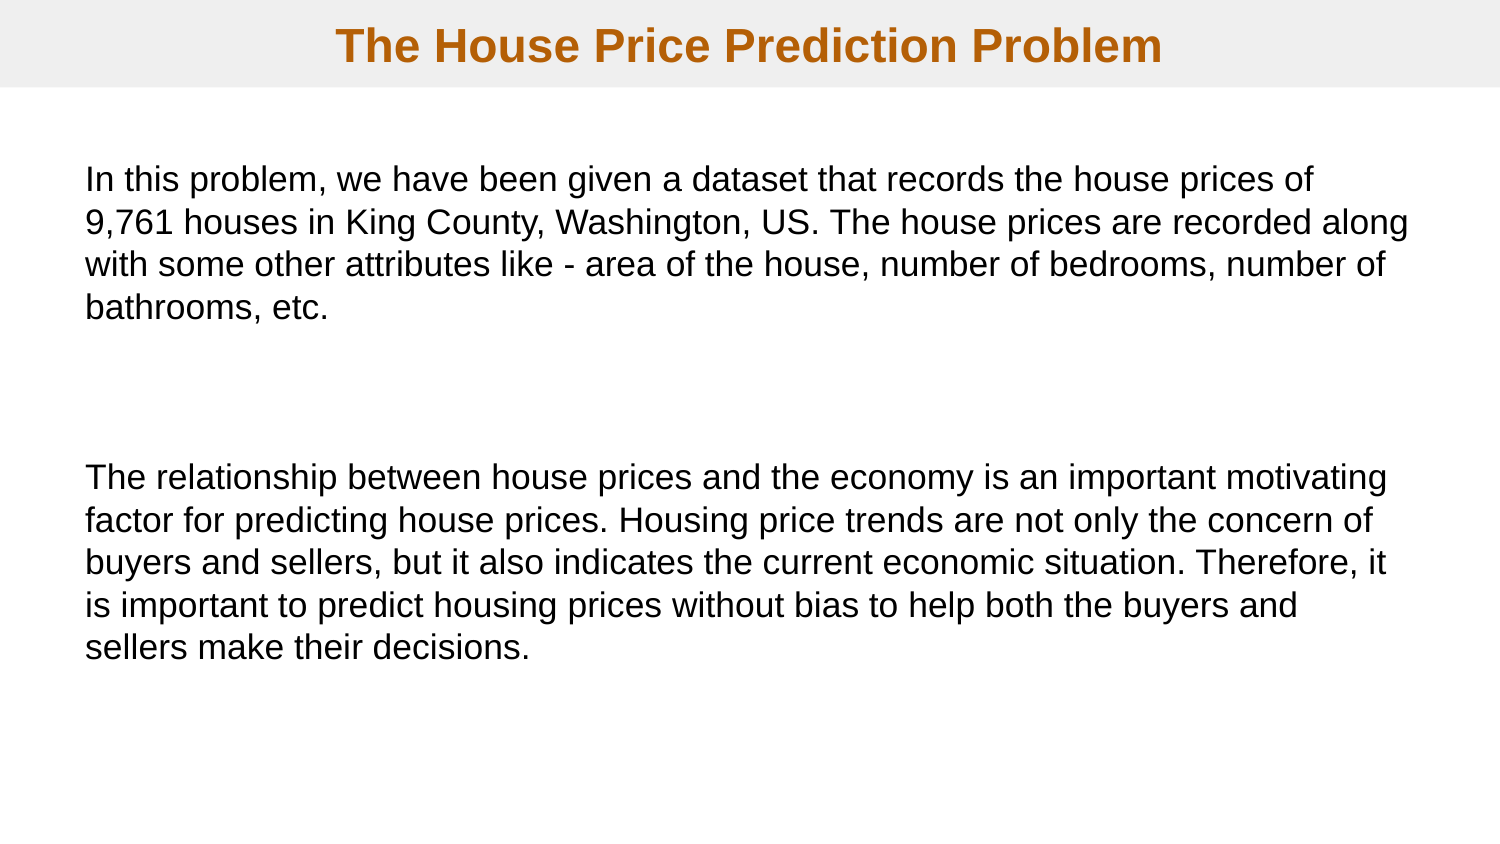

The House Price Prediction Problem
In this problem, we have been given a dataset that records the house prices of 9,761 houses in King County, Washington, US. The house prices are recorded along with some other attributes like - area of the house, number of bedrooms, number of bathrooms, etc.

The relationship between house prices and the economy is an important motivating factor for predicting house prices. Housing price trends are not only the concern of buyers and sellers, but it also indicates the current economic situation. Therefore, it is important to predict housing prices without bias to help both the buyers and sellers make their decisions.